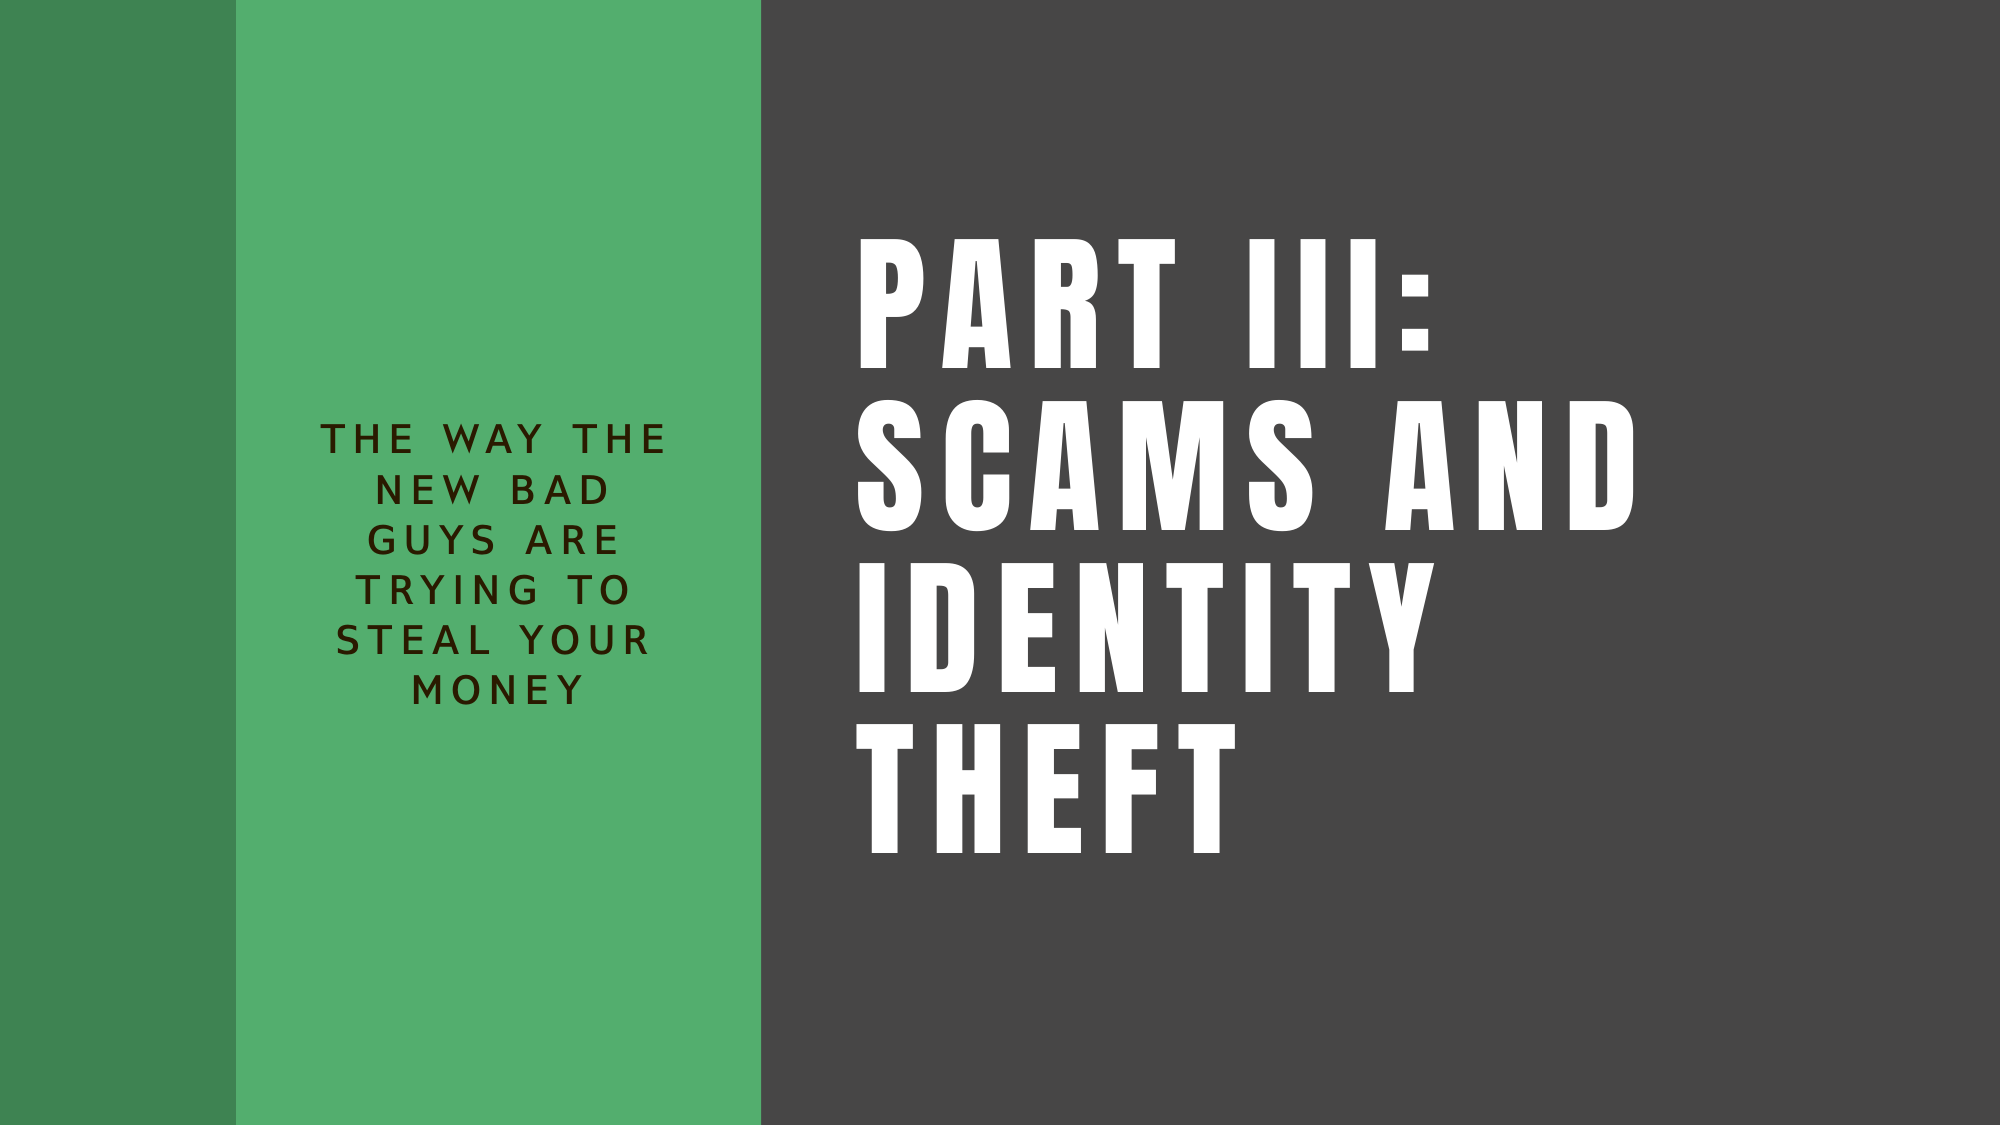

# Part iii: scams and Identity theft
The way the new bad guys are trying to steal your money